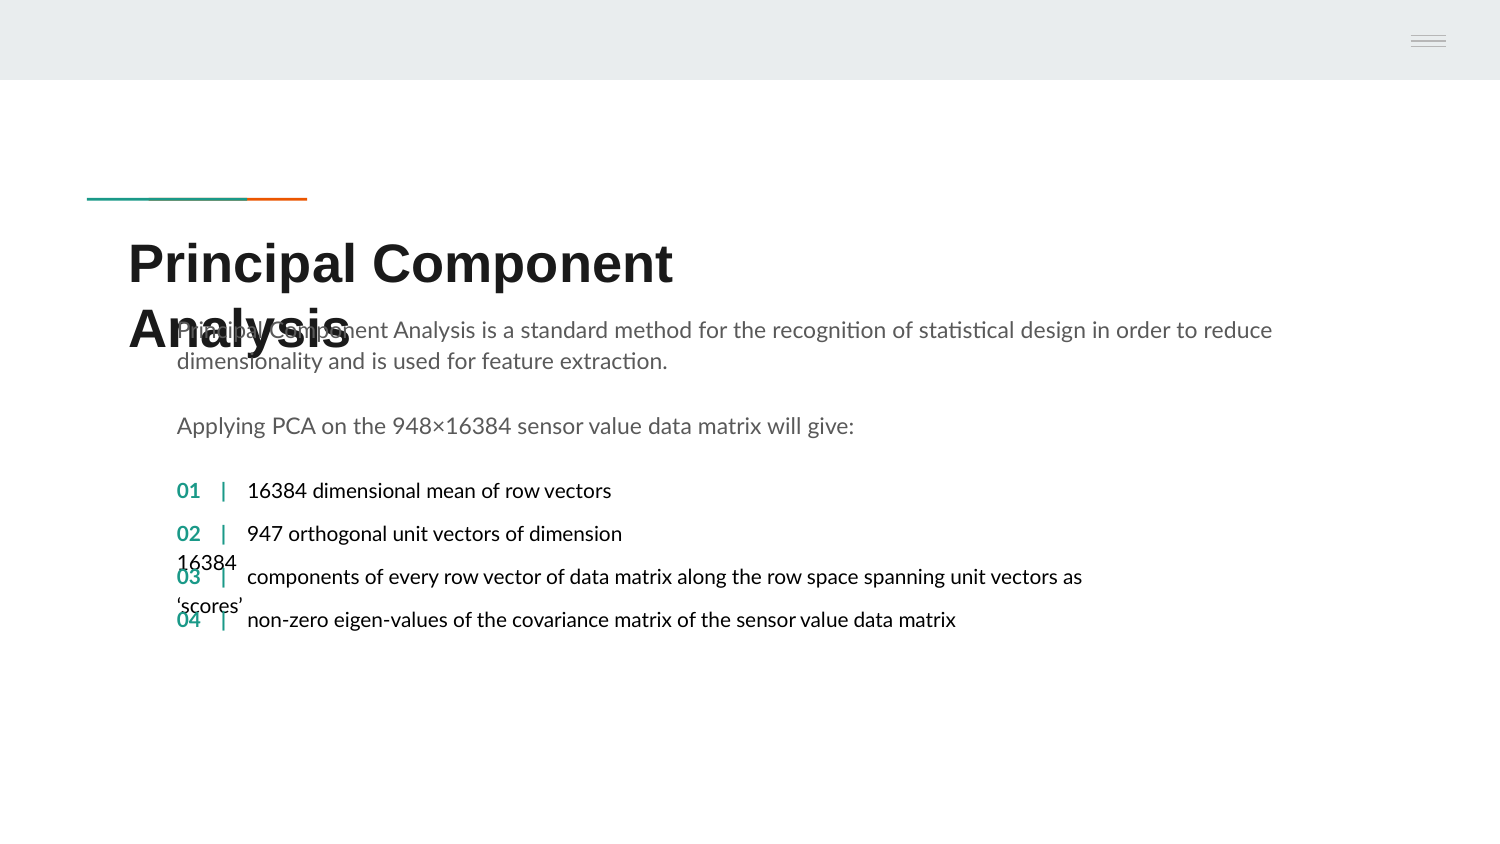

# Principal Component Analysis
Principal Component Analysis is a standard method for the recognition of statistical design in order to reduce dimensionality and is used for feature extraction.
Applying PCA on the 948×16384 sensor value data matrix will give:

01    |    16384 dimensional mean of row vectors

02    |    947 orthogonal unit vectors of dimension 16384
03    |    components of every row vector of data matrix along the row space spanning unit vectors as ‘scores’
04    |    non-zero eigen-values of the covariance matrix of the sensor value data matrix